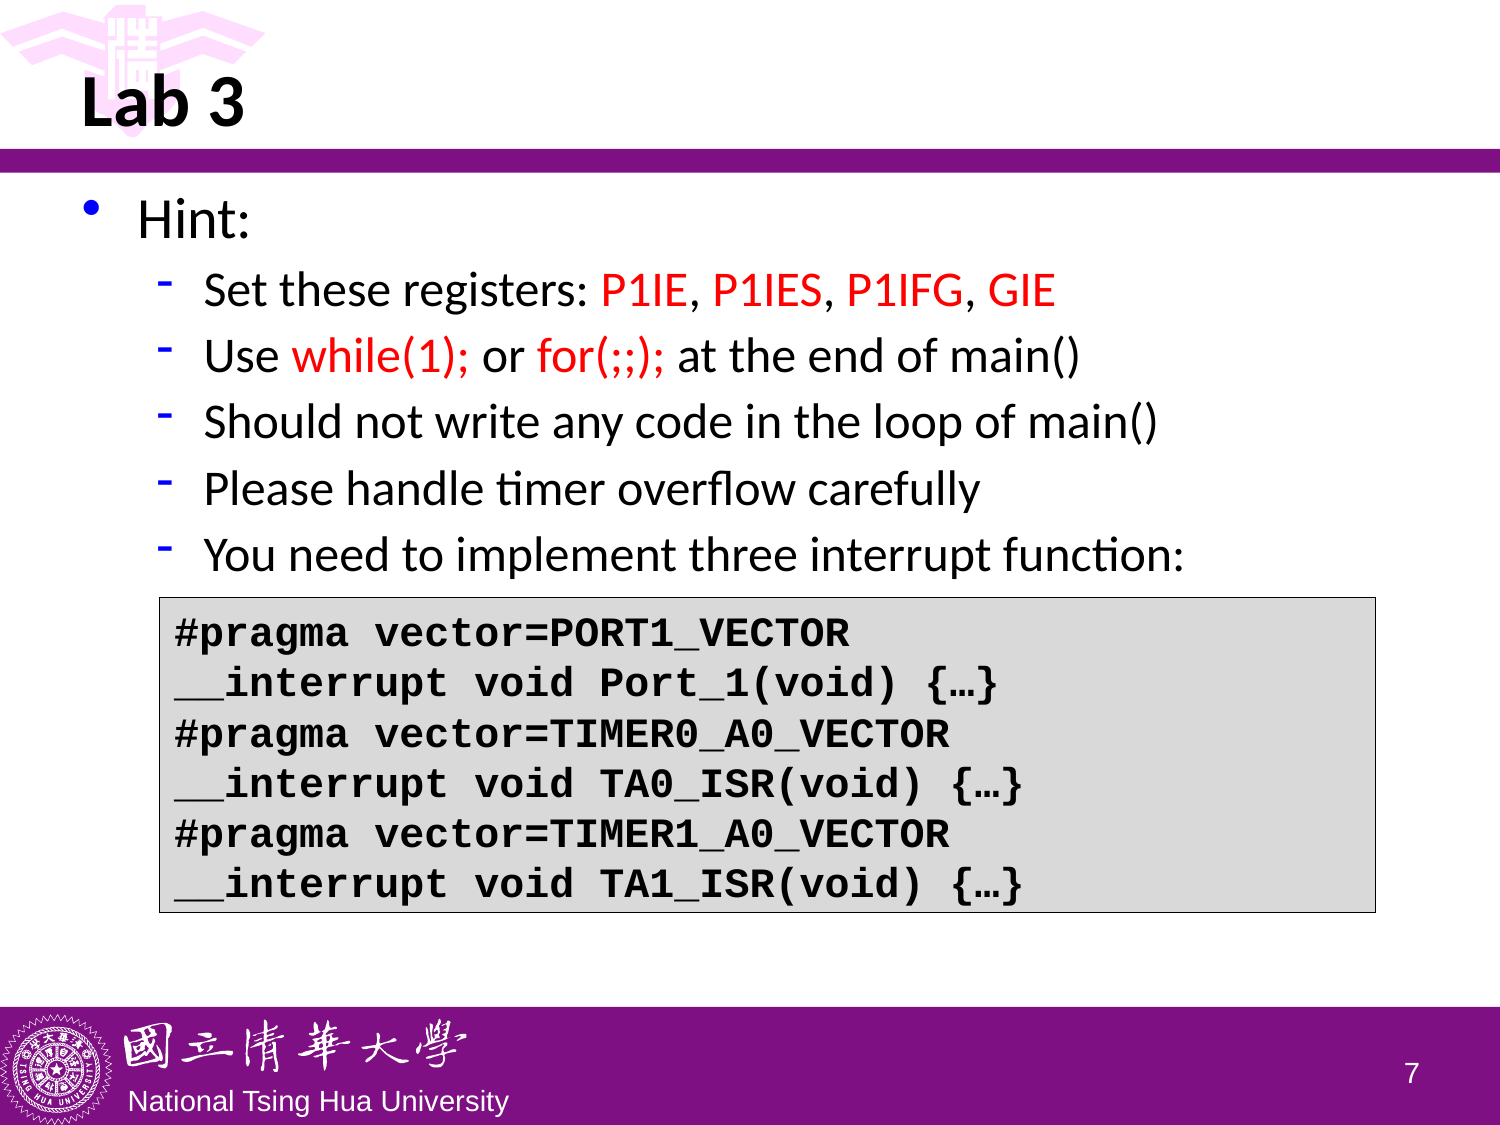

# Lab 3
Hint:
Set these registers: P1IE, P1IES, P1IFG, GIE
Use while(1); or for(;;); at the end of main()
Should not write any code in the loop of main()
Please handle timer overflow carefully
You need to implement three interrupt function:
#pragma vector=PORT1_VECTOR
__interrupt void Port_1(void) {…}
#pragma vector=TIMER0_A0_VECTOR
__interrupt void TA0_ISR(void) {…}
#pragma vector=TIMER1_A0_VECTOR
__interrupt void TA1_ISR(void) {…}
7